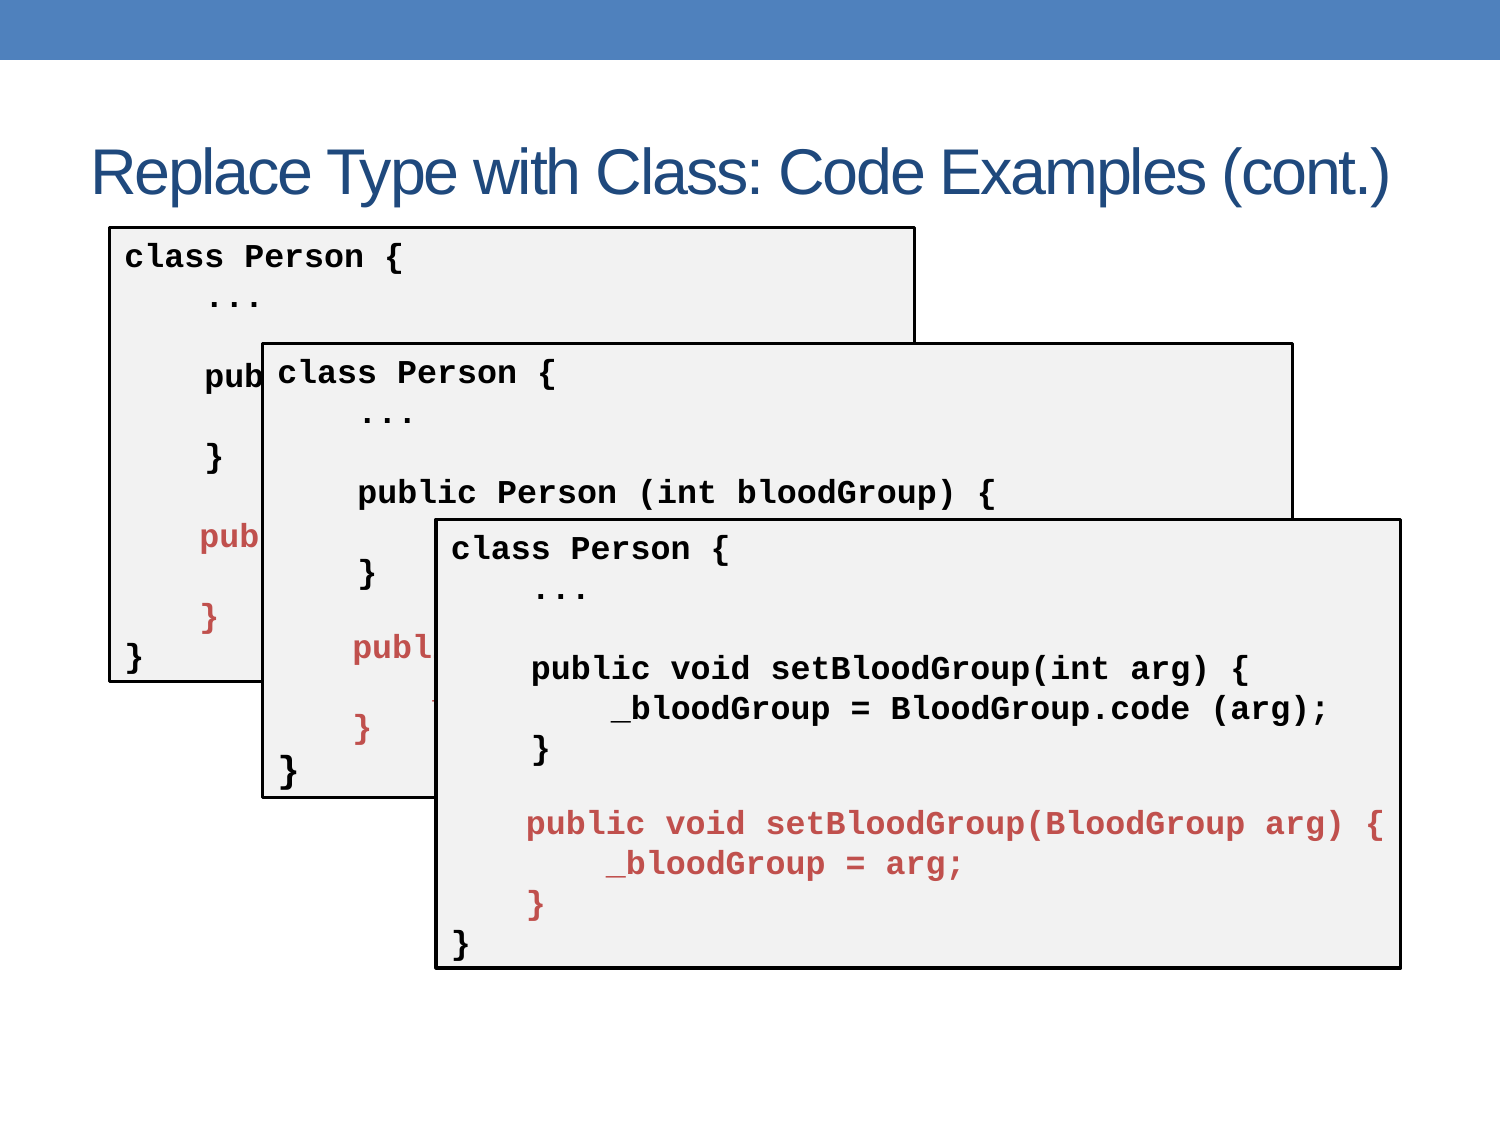

47
# Replace Type with Class: Code Examples (cont.)
class Person {
    ...

    public int getBloodGroup() {
        return _bloodGroup.getCode();
    }

public BloodGroup getBloodGroup() {
    return _bloodGroup;
}
}
class Person {
    ...

    public Person (int bloodGroup) {
        _bloodGroup = BloodGroup.code(bloodGroup);
    }

public Person (BloodGroup bloodGroup ) {
    _bloodGroup = bloodGroup;
}
}
class Person {
    ...

    public void setBloodGroup(int arg) {
        _bloodGroup = BloodGroup.code (arg);
    }

public void setBloodGroup(BloodGroup arg) {
    _bloodGroup = arg;
}
}